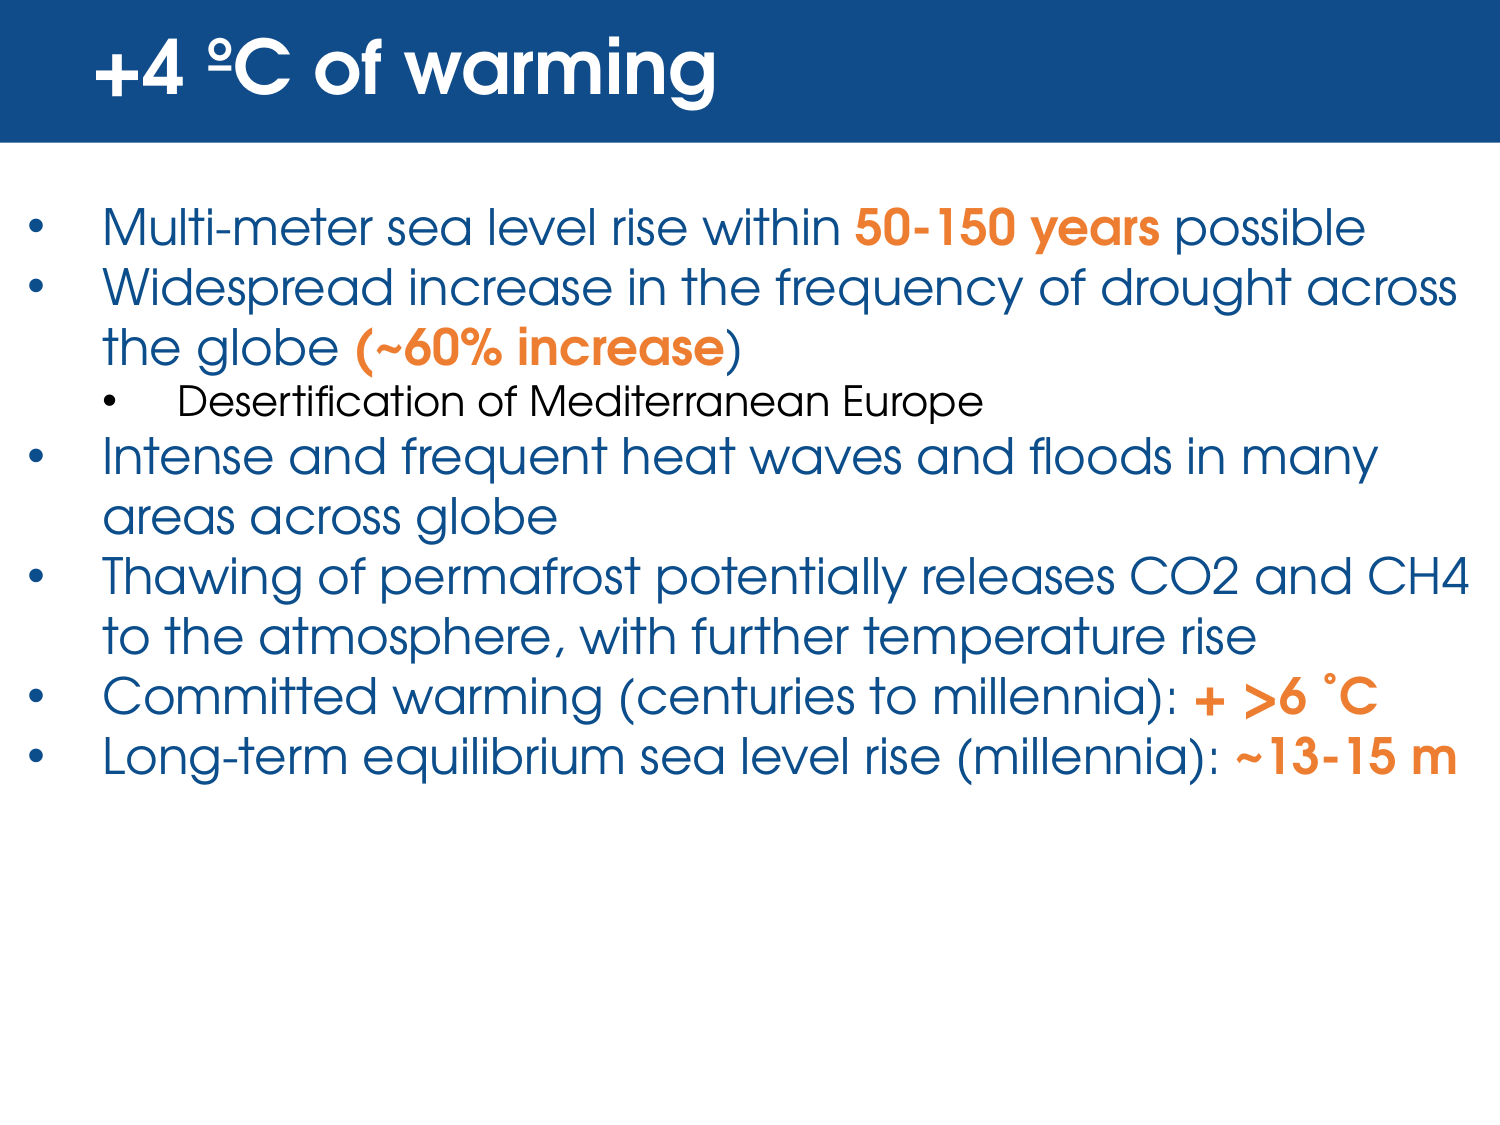

# +4 ºC of warming
Multi-meter sea level rise within 50-150 years possible
Widespread increase in the frequency of drought across the globe (~60% increase)
Desertification of Mediterranean Europe
Intense and frequent heat waves and floods in many areas across globe
Thawing of permafrost potentially releases CO2 and CH4 to the atmosphere, with further temperature rise
Committed warming (centuries to millennia): + >6 ˚C
Long-term equilibrium sea level rise (millennia): ~13-15 m